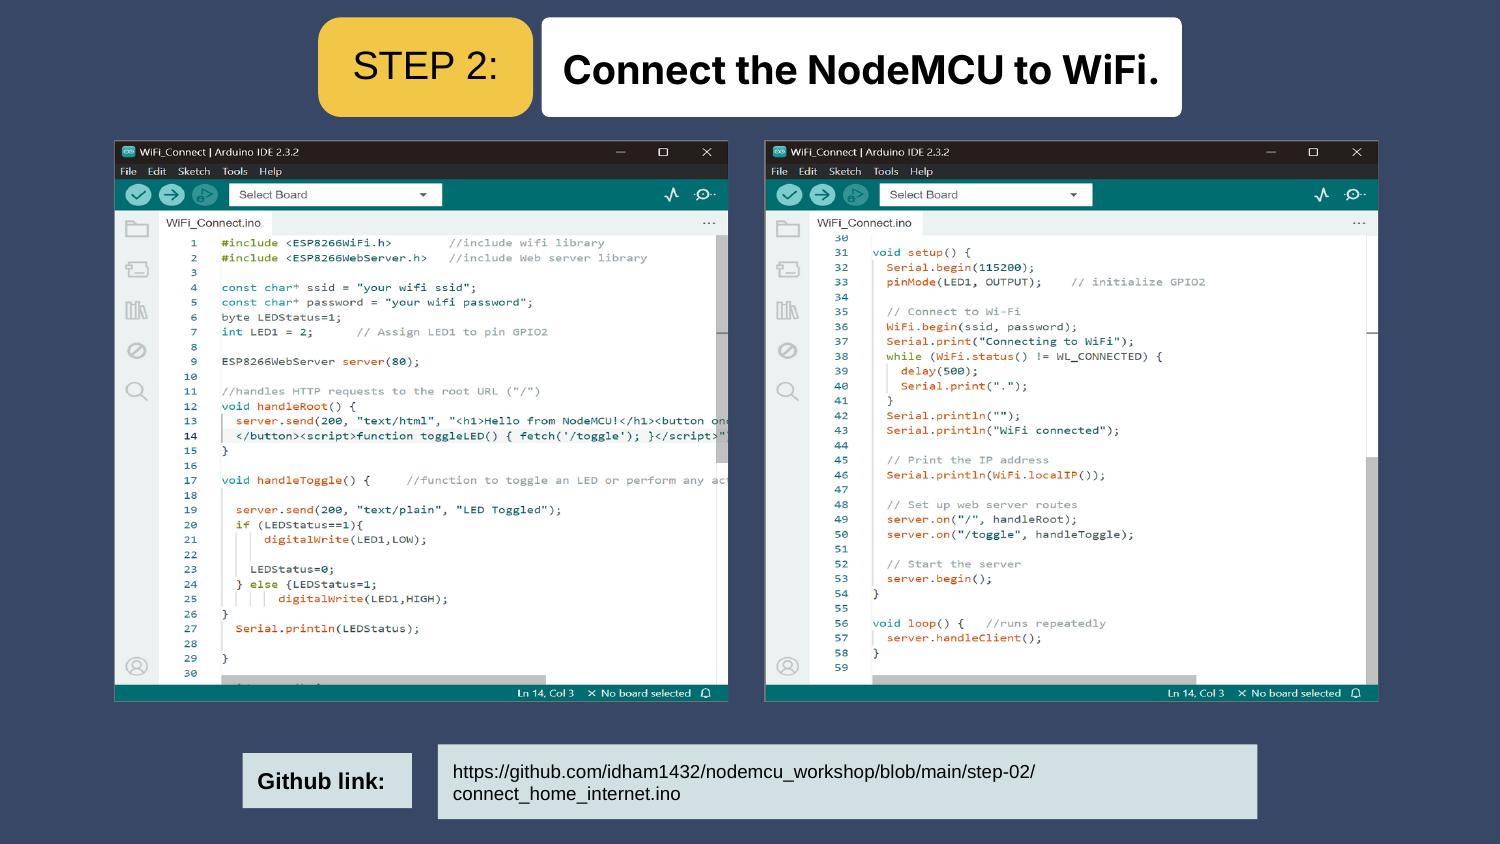

STEP 2:

Connect the NodeMCU to WiFi.

https://github.com/idham1432/nodemcu_workshop/blob/main/step-02/connect_home_internet.ino
Github link: